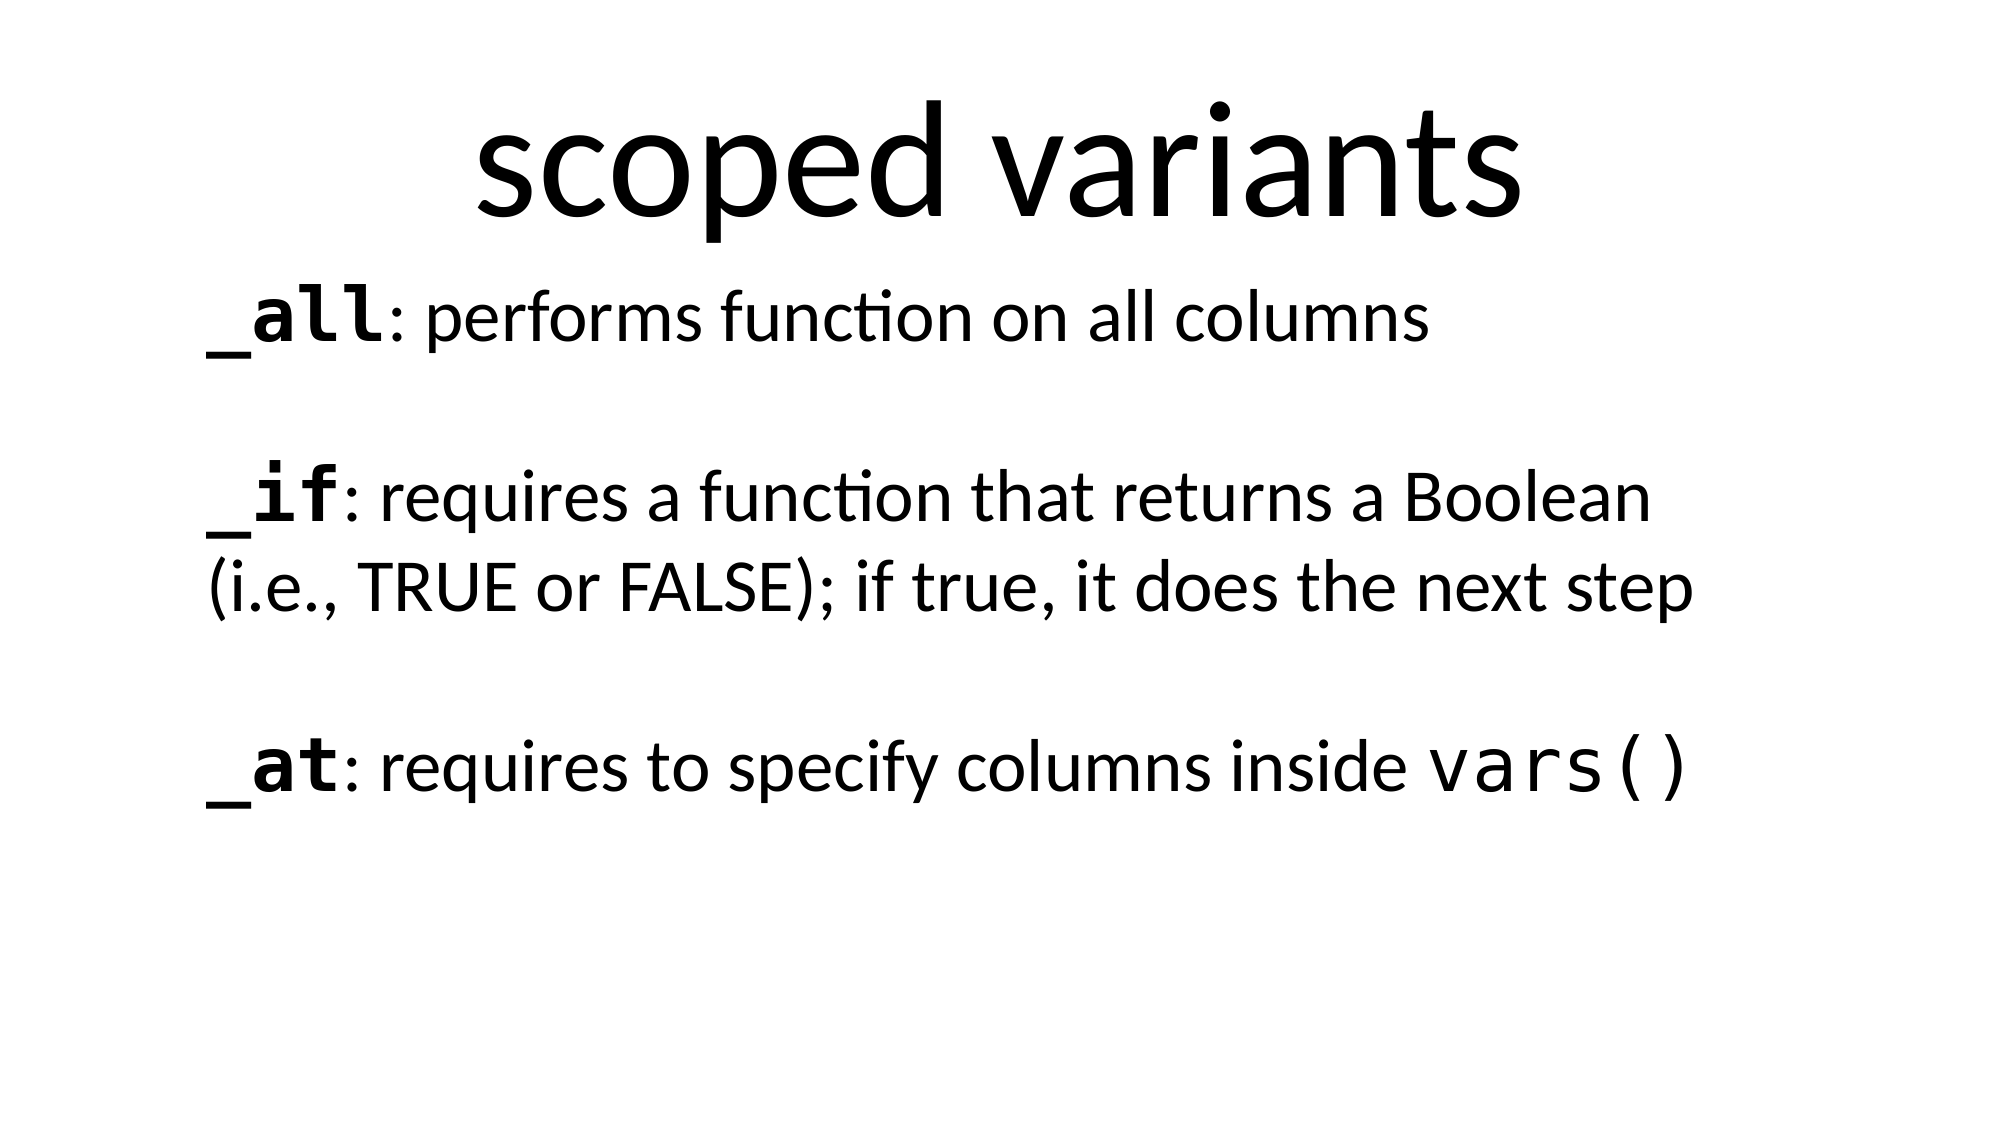

scoped variants
_all: performs function on all columns

_if: requires a function that returns a Boolean (i.e., TRUE or FALSE); if true, it does the next step

_at: requires to specify columns inside vars()